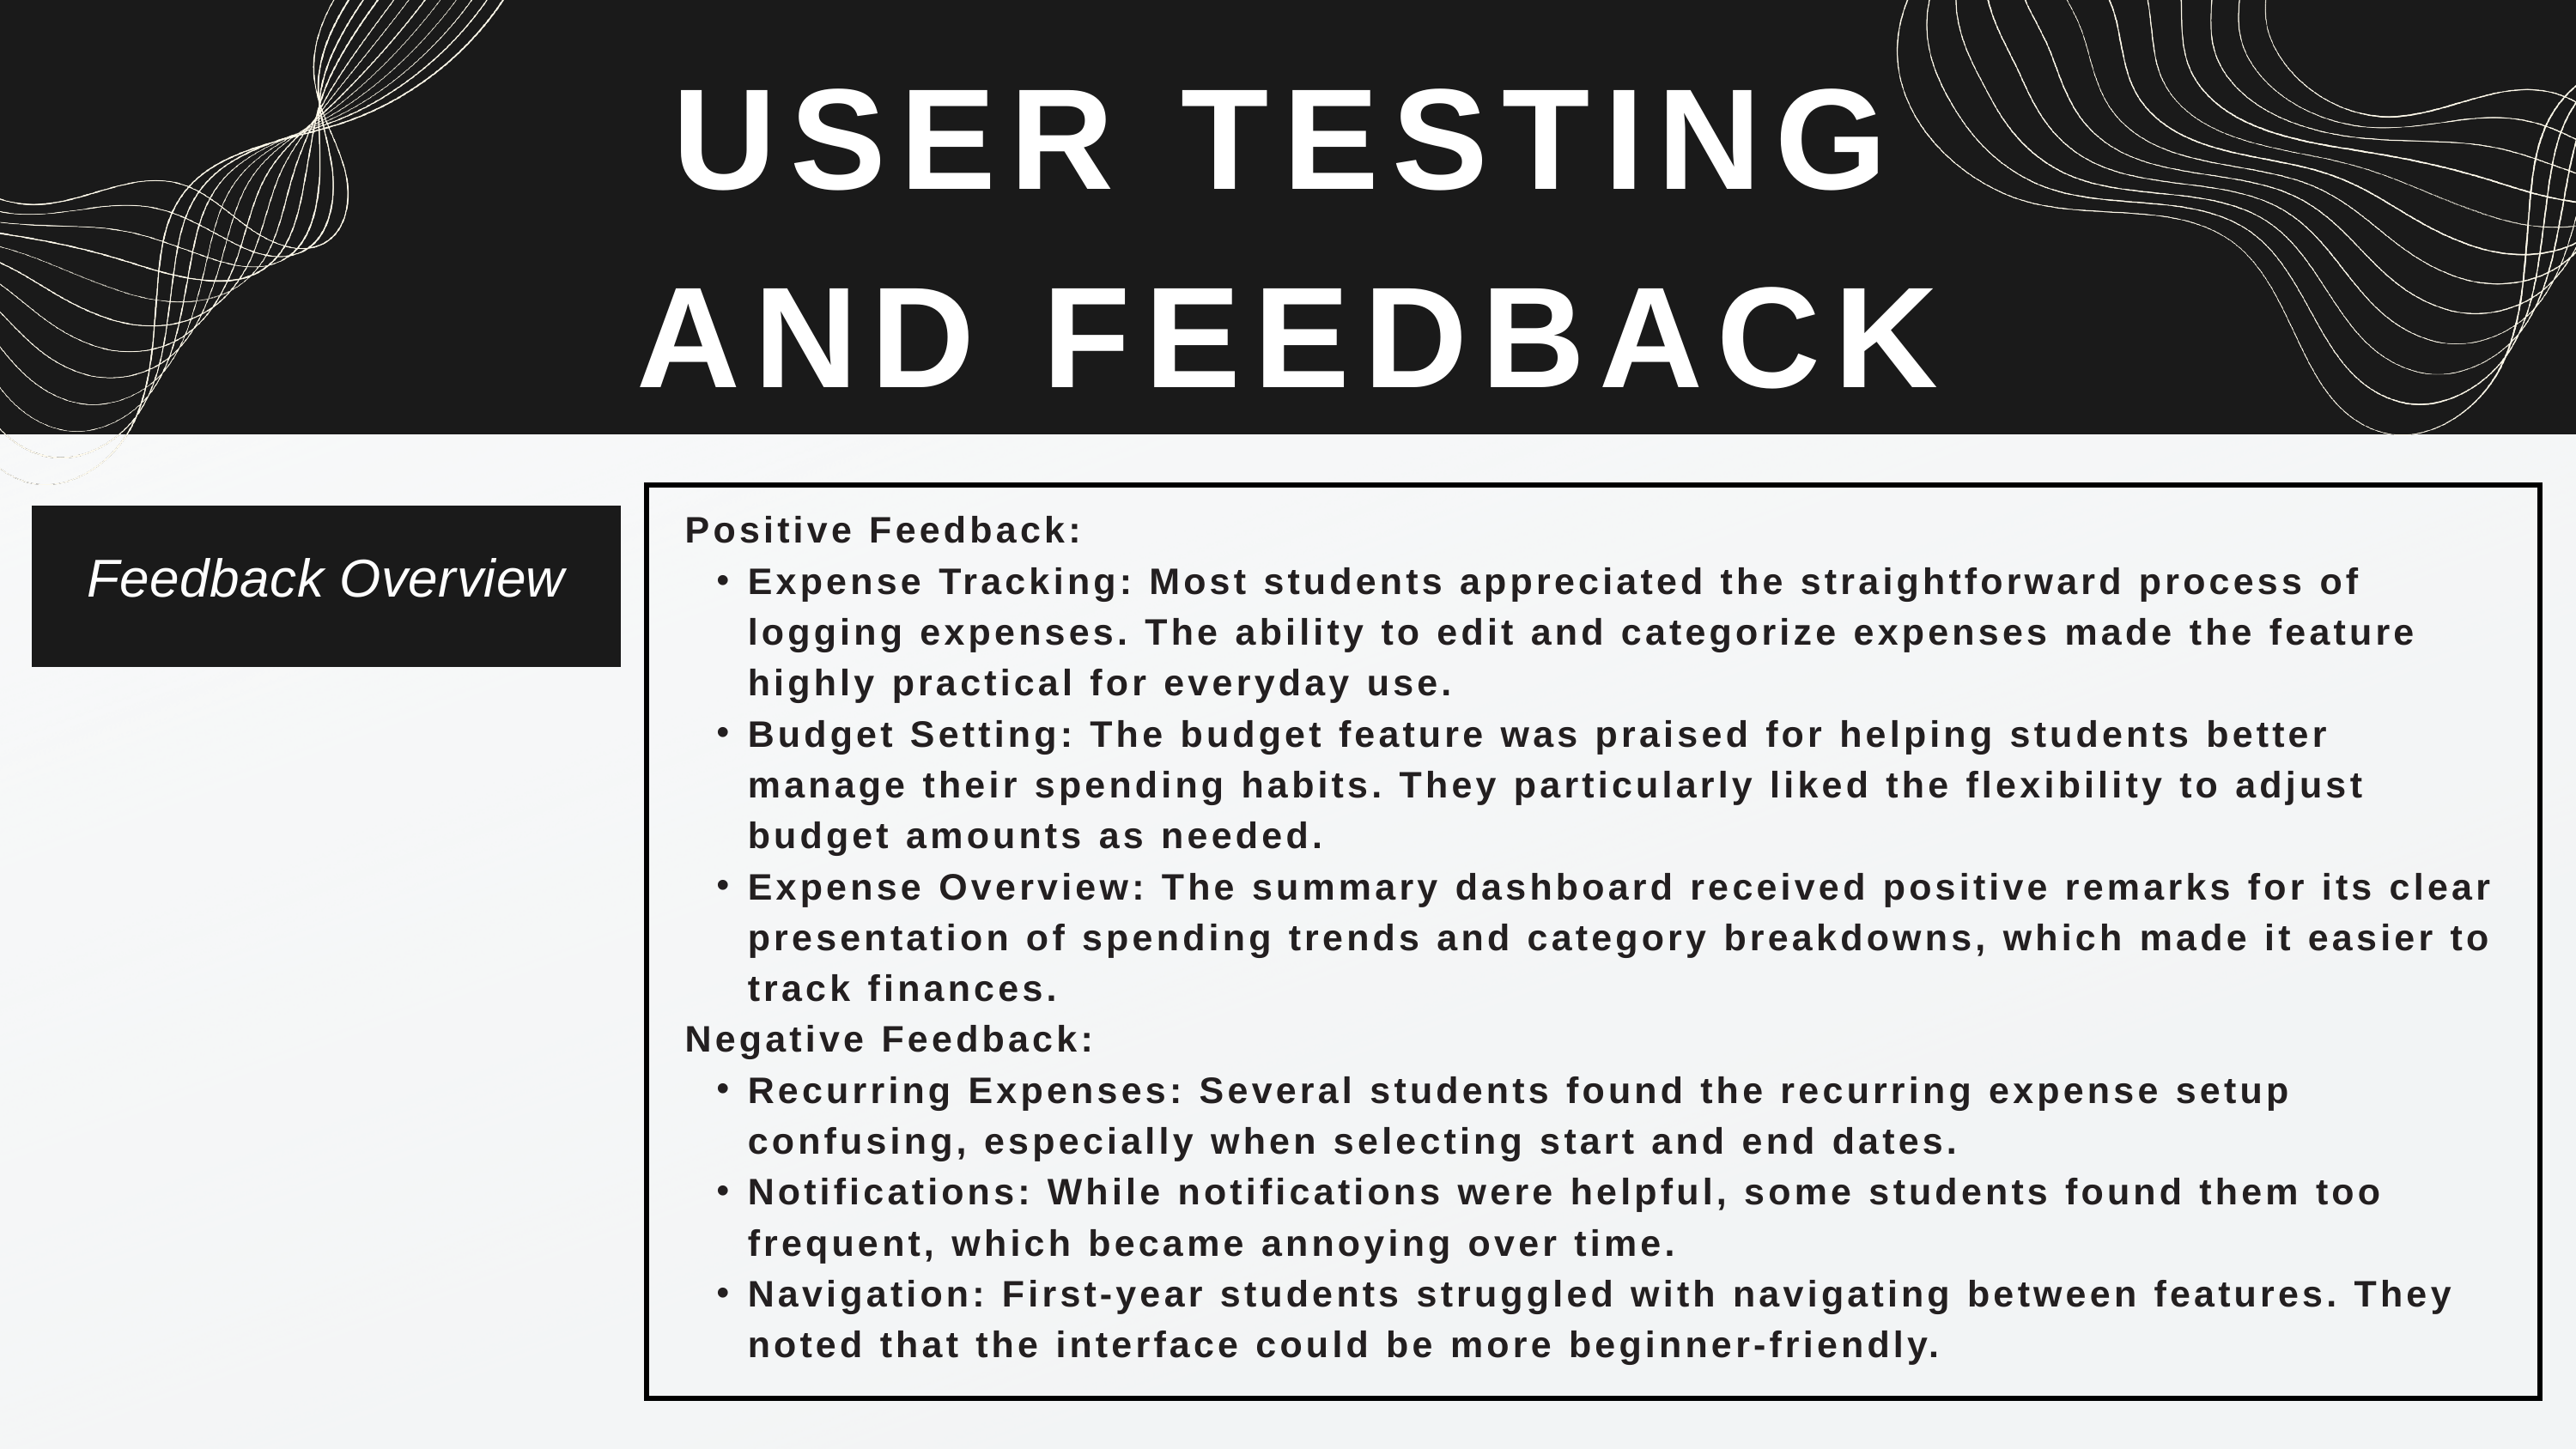

USER TESTING AND FEEDBACK

Positive Feedback:
Expense Tracking: Most students appreciated the straightforward process of logging expenses. The ability to edit and categorize expenses made the feature highly practical for everyday use.
Budget Setting: The budget feature was praised for helping students better manage their spending habits. They particularly liked the flexibility to adjust budget amounts as needed.
Expense Overview: The summary dashboard received positive remarks for its clear presentation of spending trends and category breakdowns, which made it easier to track finances.
Negative Feedback:
Recurring Expenses: Several students found the recurring expense setup confusing, especially when selecting start and end dates.
Notifications: While notifications were helpful, some students found them too frequent, which became annoying over time.
Navigation: First-year students struggled with navigating between features. They noted that the interface could be more beginner-friendly.

Feedback Overview